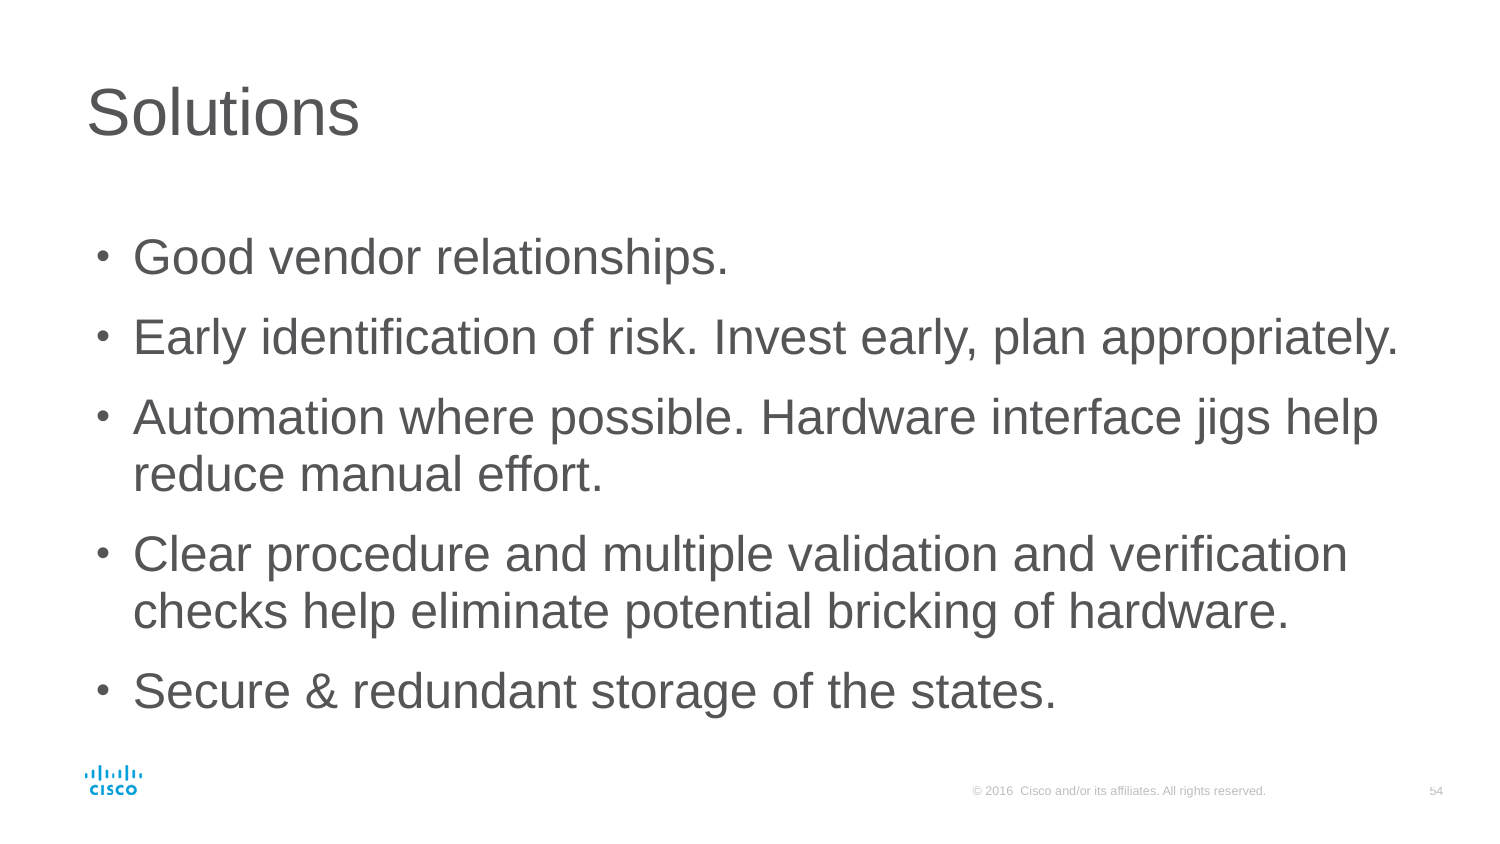

# Solutions
Good vendor relationships.
Early identification of risk. Invest early, plan appropriately.
Automation where possible. Hardware interface jigs help reduce manual effort.
Clear procedure and multiple validation and verification checks help eliminate potential bricking of hardware.
Secure & redundant storage of the states.